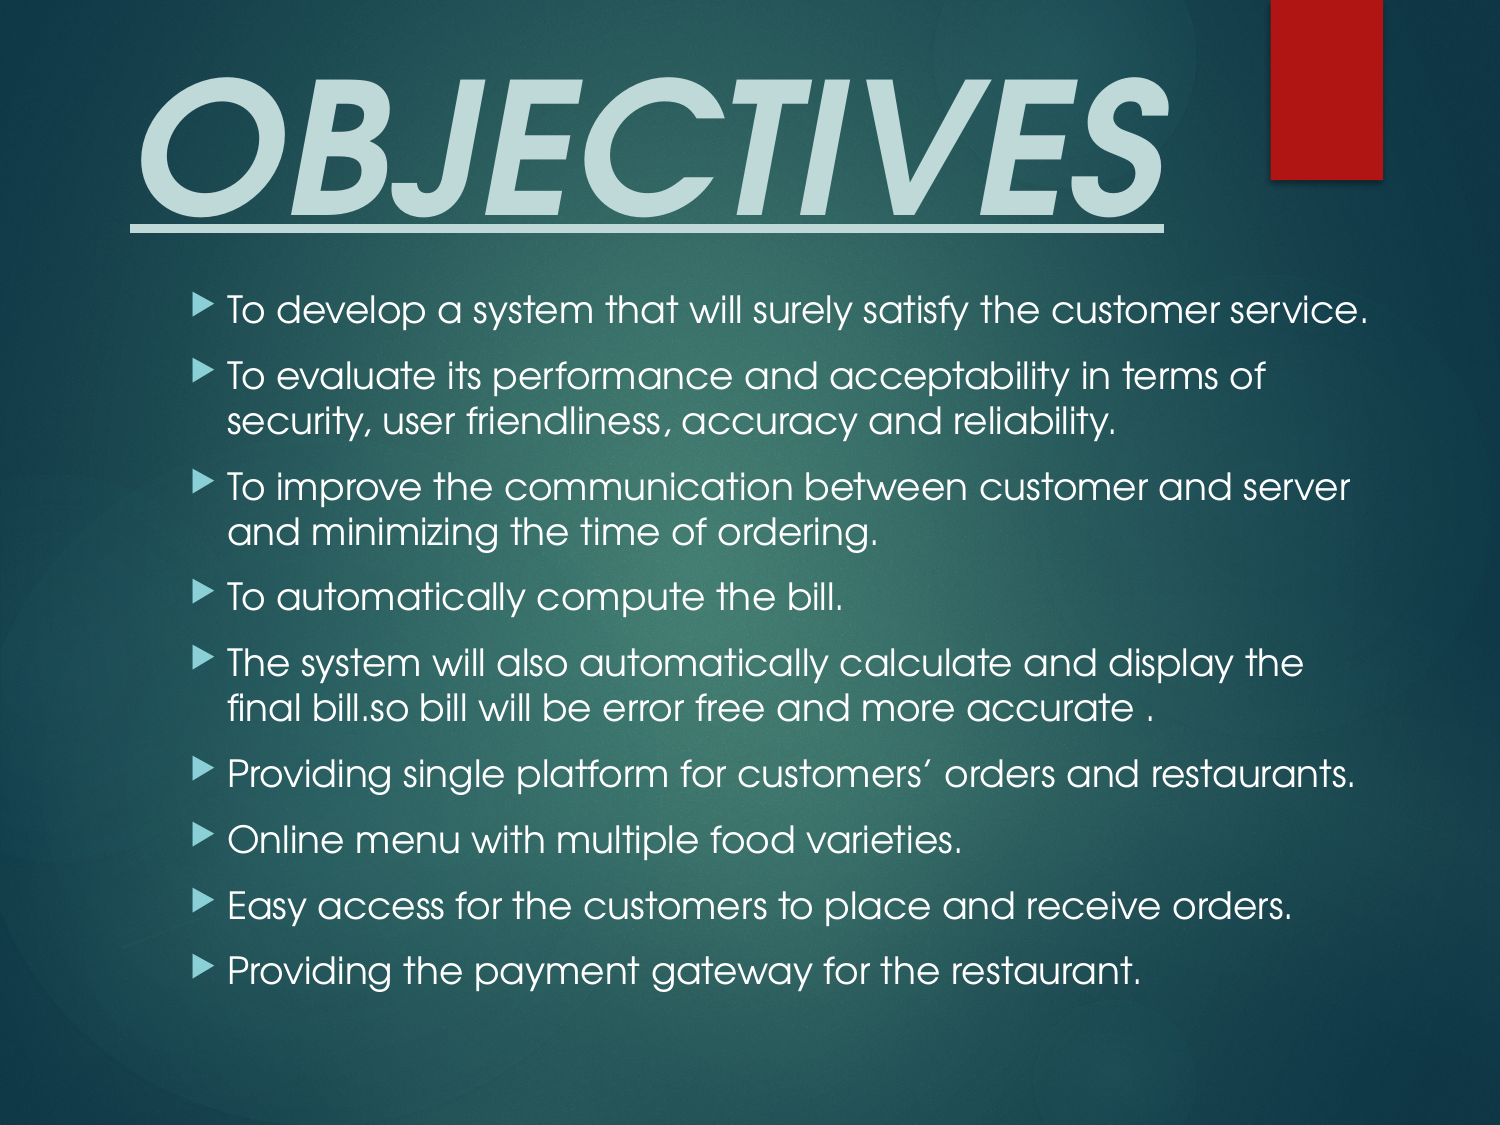

# OBJECTIVES

To develop a system that will surely satisfy the customer service.
To evaluate its performance and acceptability in terms of security, user friendliness, accuracy and reliability.
To improve the communication between customer and server and minimizing the time of ordering.
To automatically compute the bill.
The system will also automatically calculate and display the final bill.so bill will be error free and more accurate .
Providing single platform for customers’ orders and restaurants.
Online menu with multiple food varieties.
Easy access for the customers to place and receive orders.
Providing the payment gateway for the restaurant.